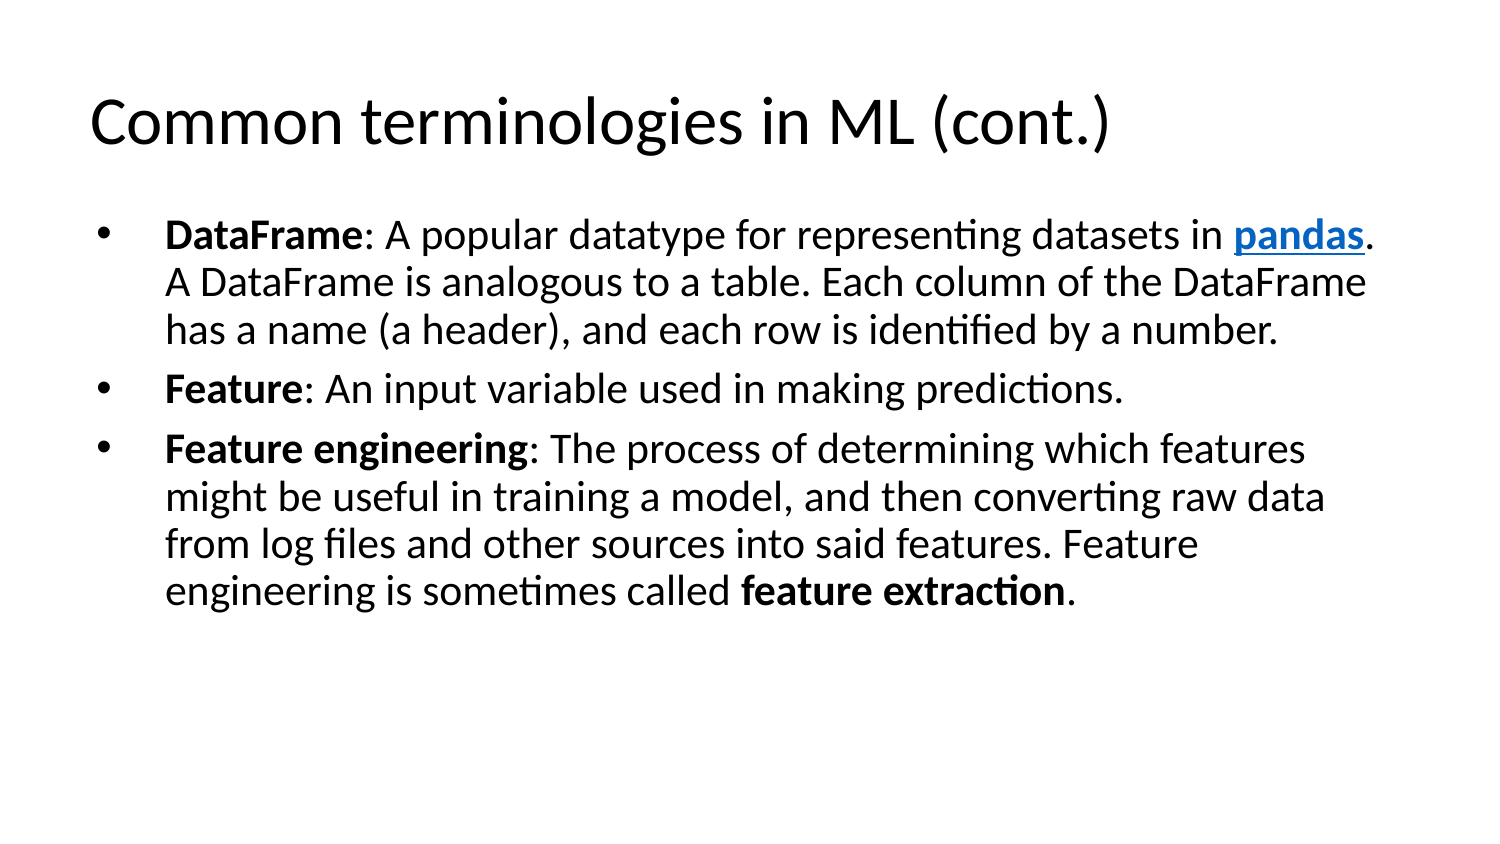

# Common terminologies in ML (cont.)
DataFrame: A popular datatype for representing datasets in pandas. A DataFrame is analogous to a table. Each column of the DataFrame has a name (a header), and each row is identified by a number.
Feature: An input variable used in making predictions.
Feature engineering: The process of determining which features might be useful in training a model, and then converting raw data from log files and other sources into said features. Feature engineering is sometimes called feature extraction.